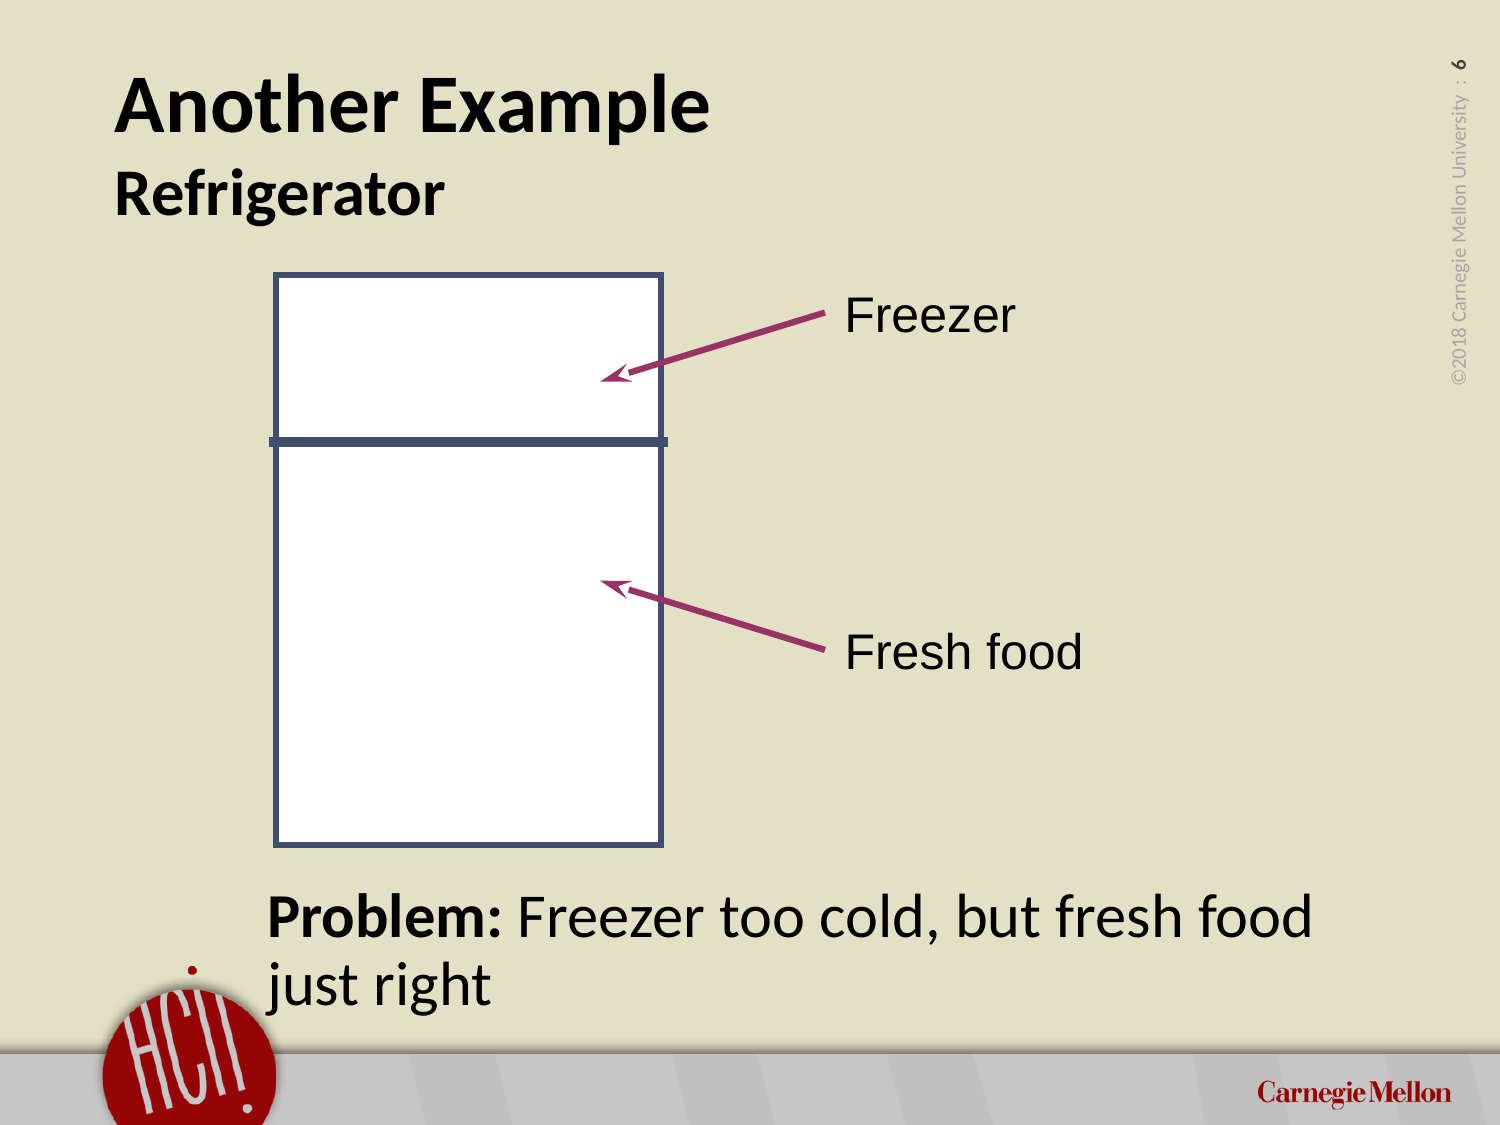

# Another Example Refrigerator

Freezer

Fresh food
Problem: Freezer too cold, but fresh food just right